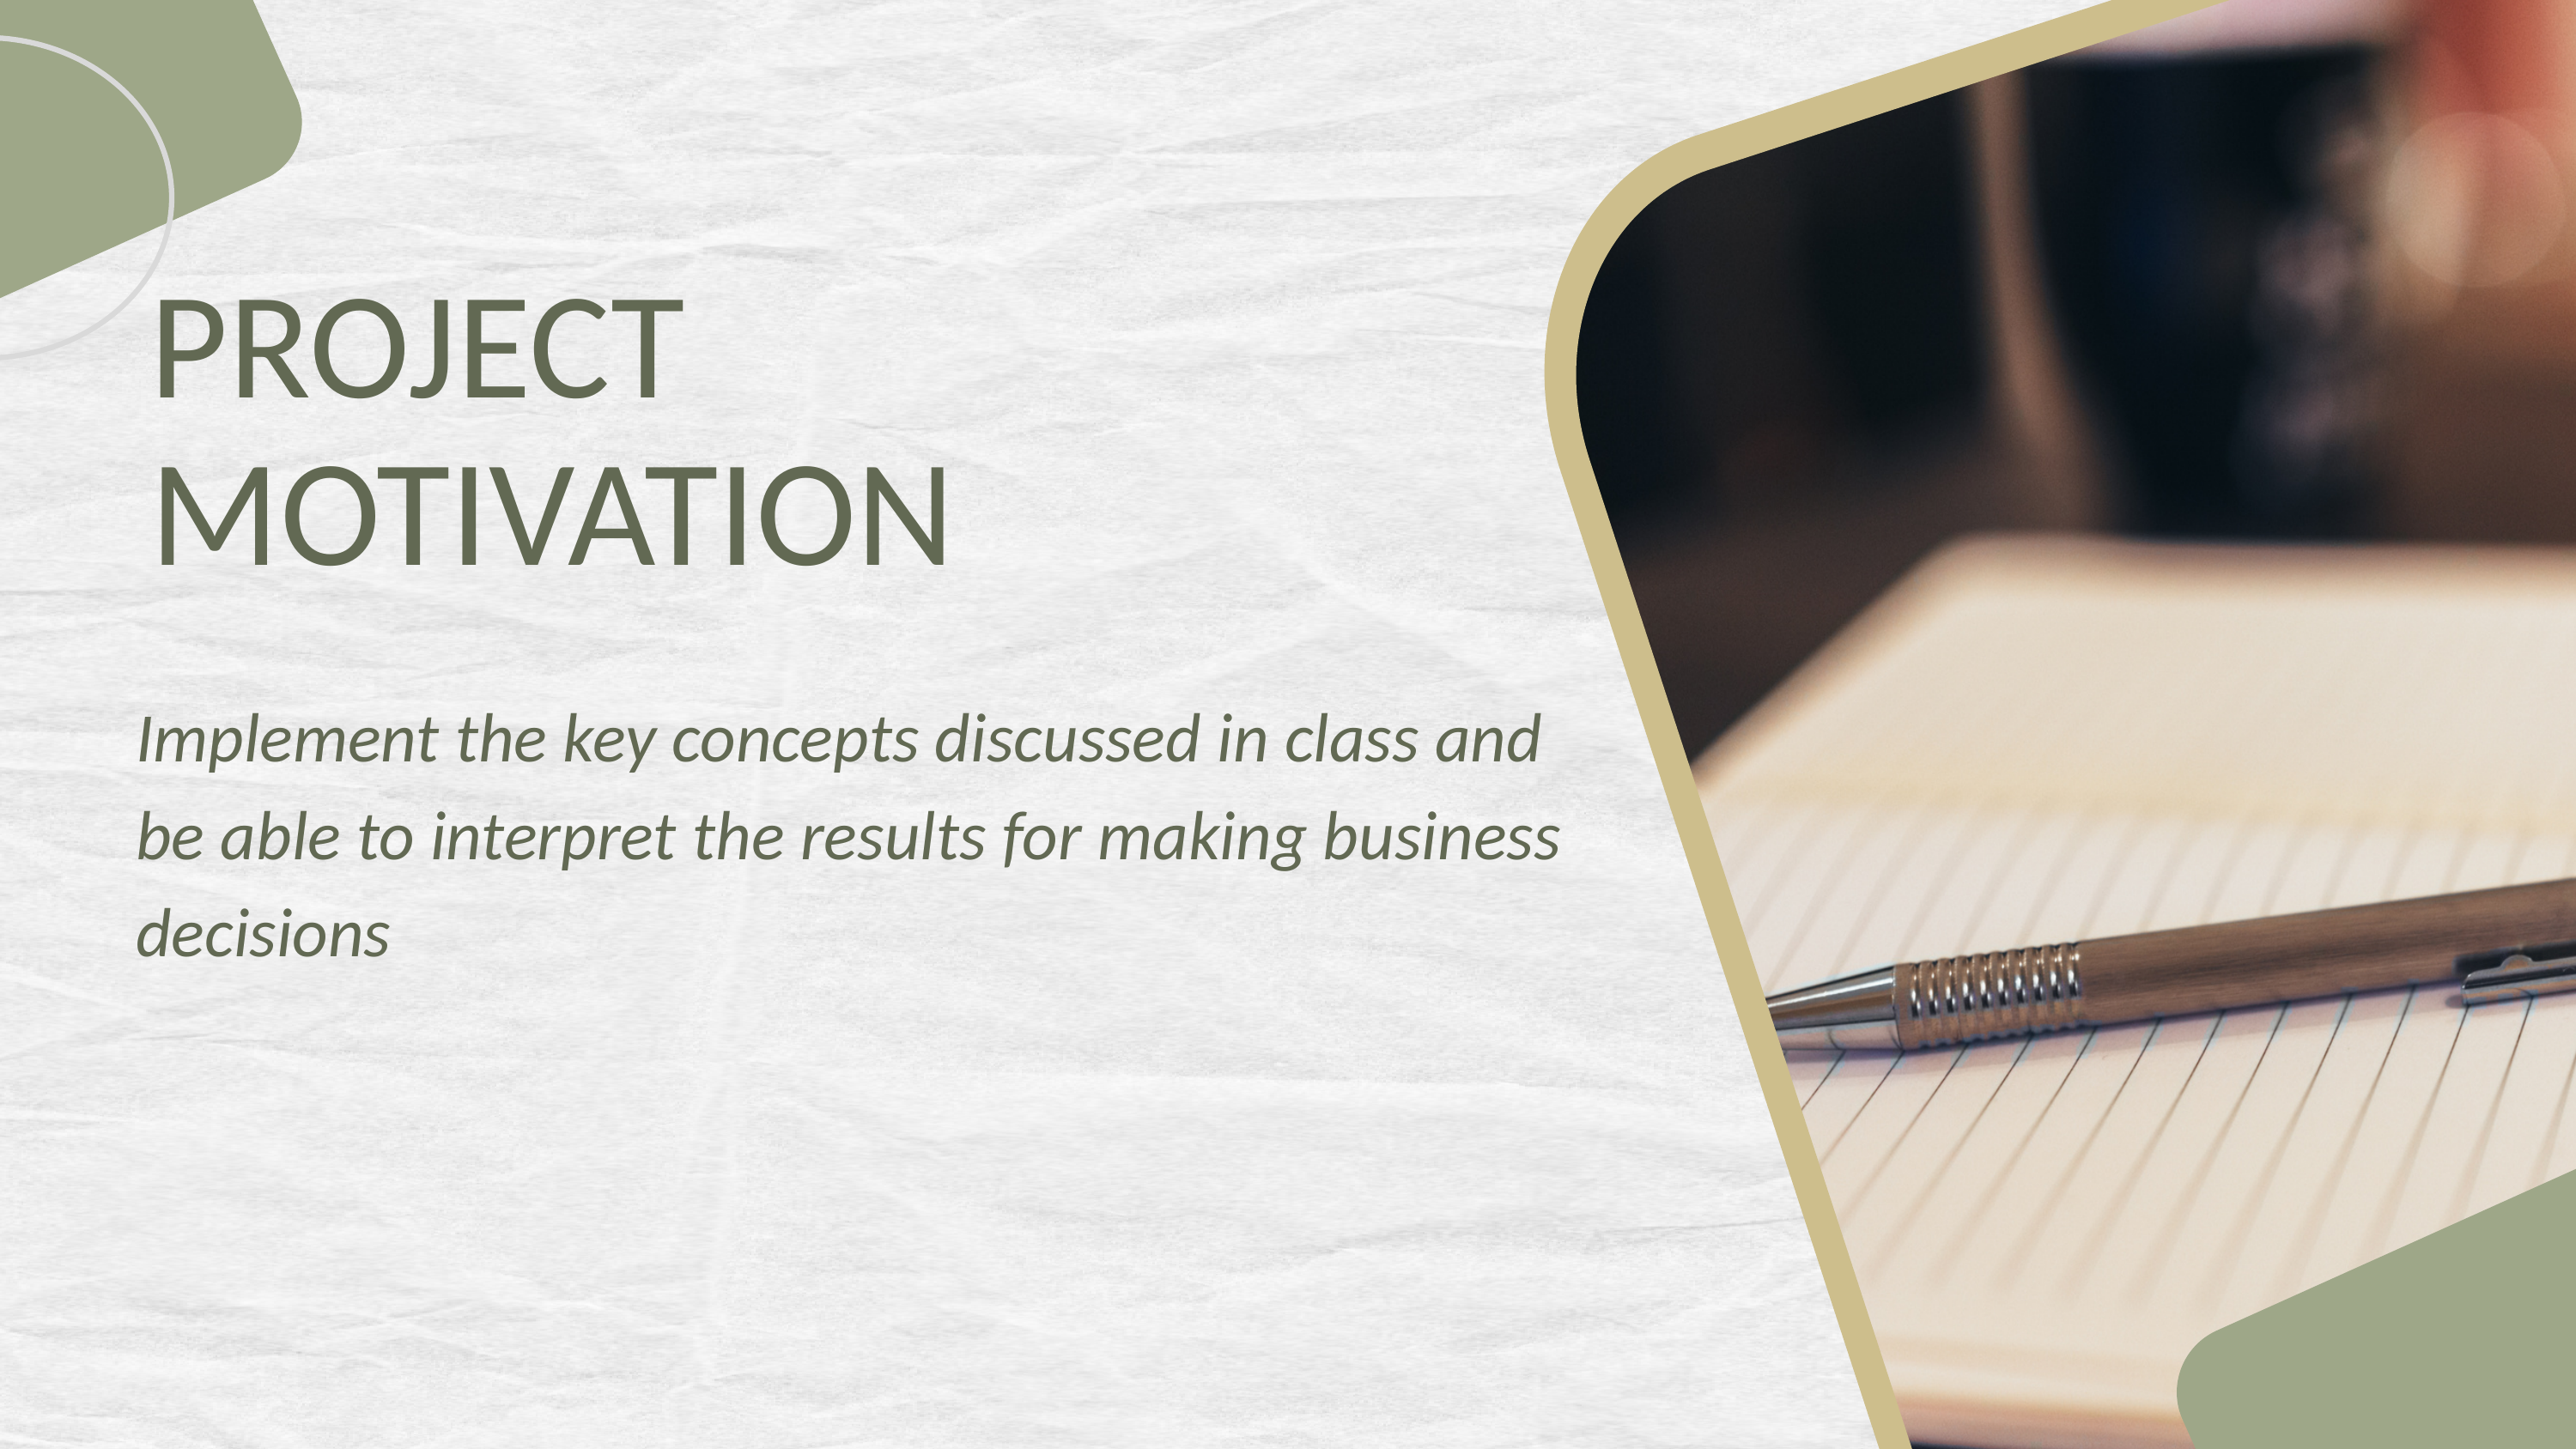

PROJECT MOTIVATION
Implement the key concepts discussed in class and be able to interpret the results for making business decisions